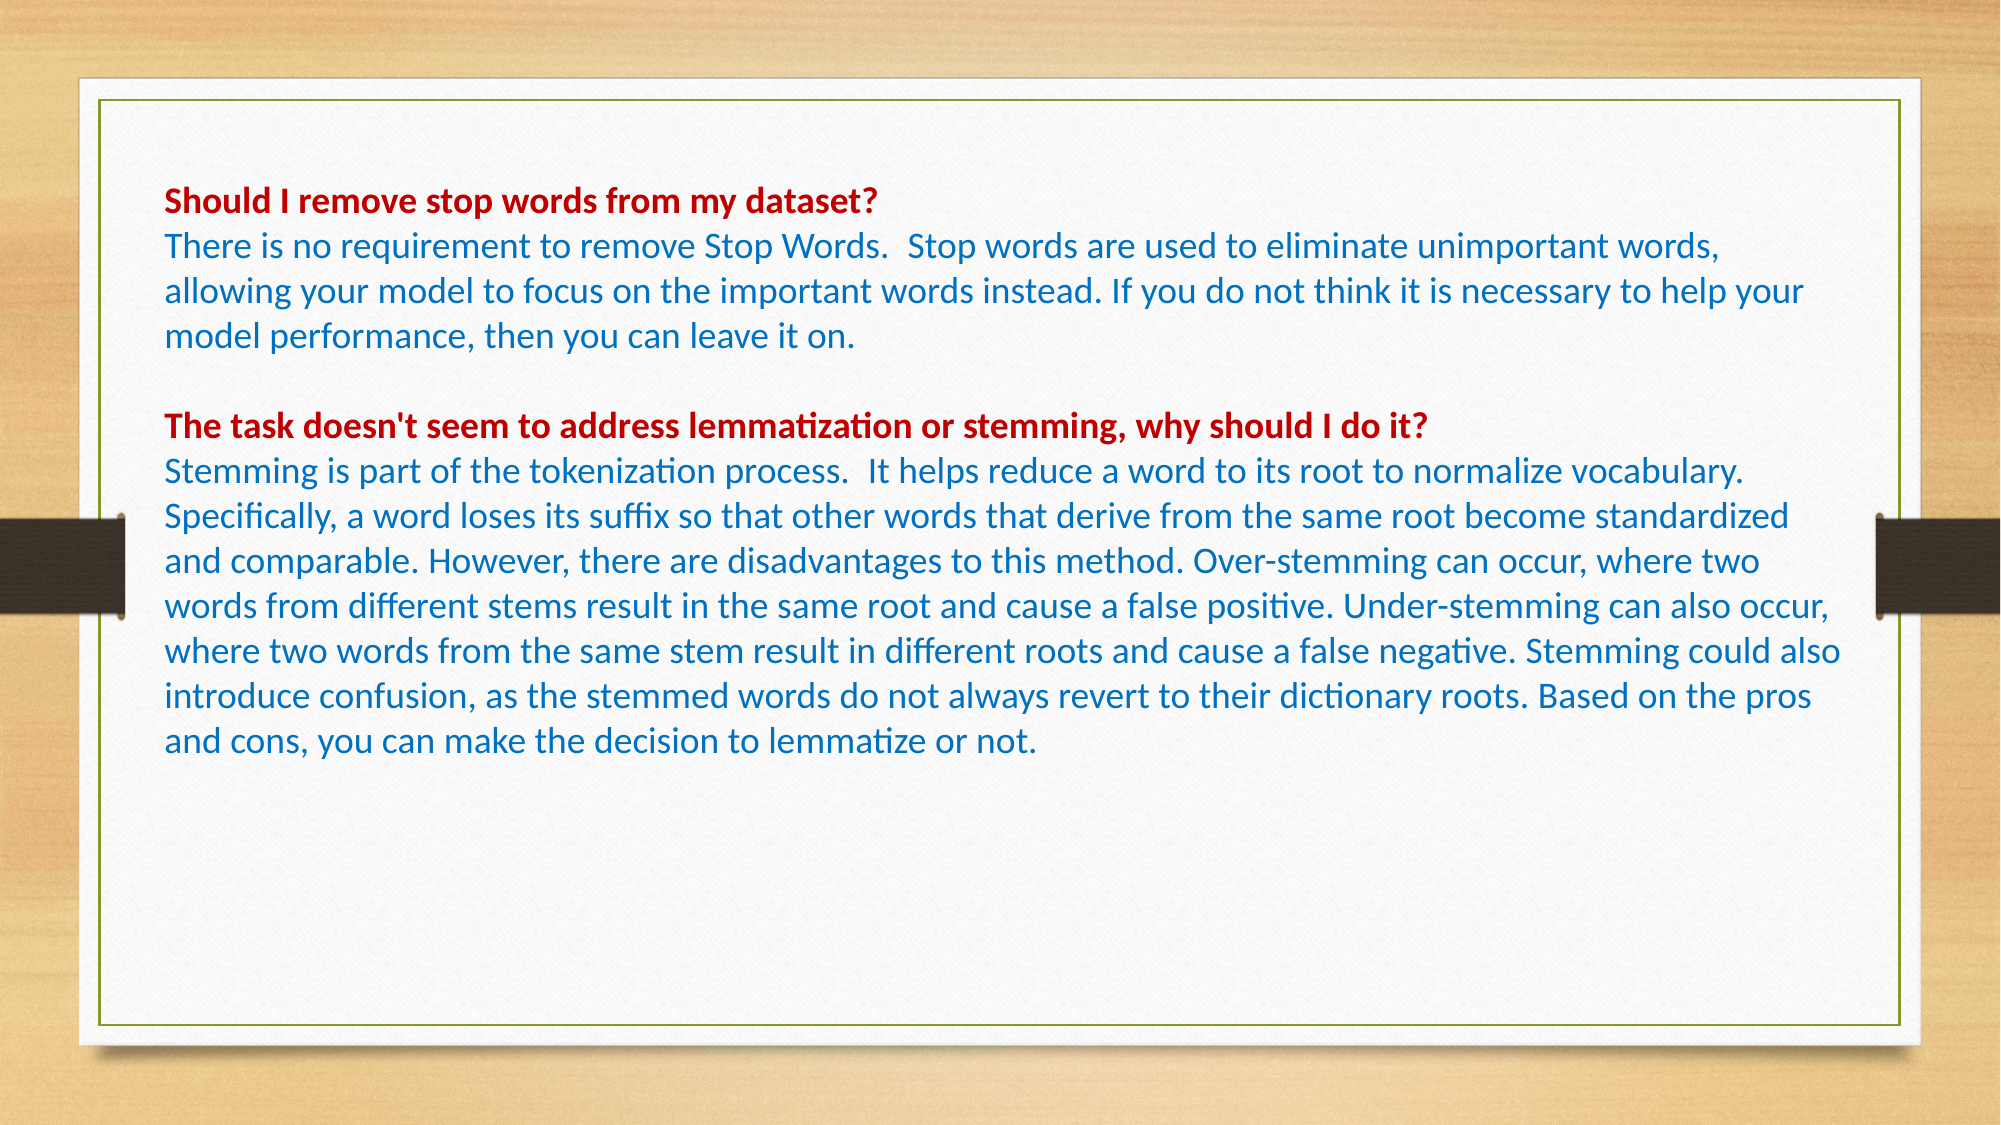

Should I remove stop words from my dataset?
There is no requirement to remove Stop Words.  Stop words are used to eliminate unimportant words, allowing your model to focus on the important words instead. If you do not think it is necessary to help your model performance, then you can leave it on.

The task doesn't seem to address lemmatization or stemming, why should I do it?
Stemming is part of the tokenization process.  It helps reduce a word to its root to normalize vocabulary. Specifically, a word loses its suffix so that other words that derive from the same root become standardized and comparable. However, there are disadvantages to this method. Over-stemming can occur, where two words from different stems result in the same root and cause a false positive. Under-stemming can also occur, where two words from the same stem result in different roots and cause a false negative. Stemming could also introduce confusion, as the stemmed words do not always revert to their dictionary roots. Based on the pros and cons, you can make the decision to lemmatize or not.